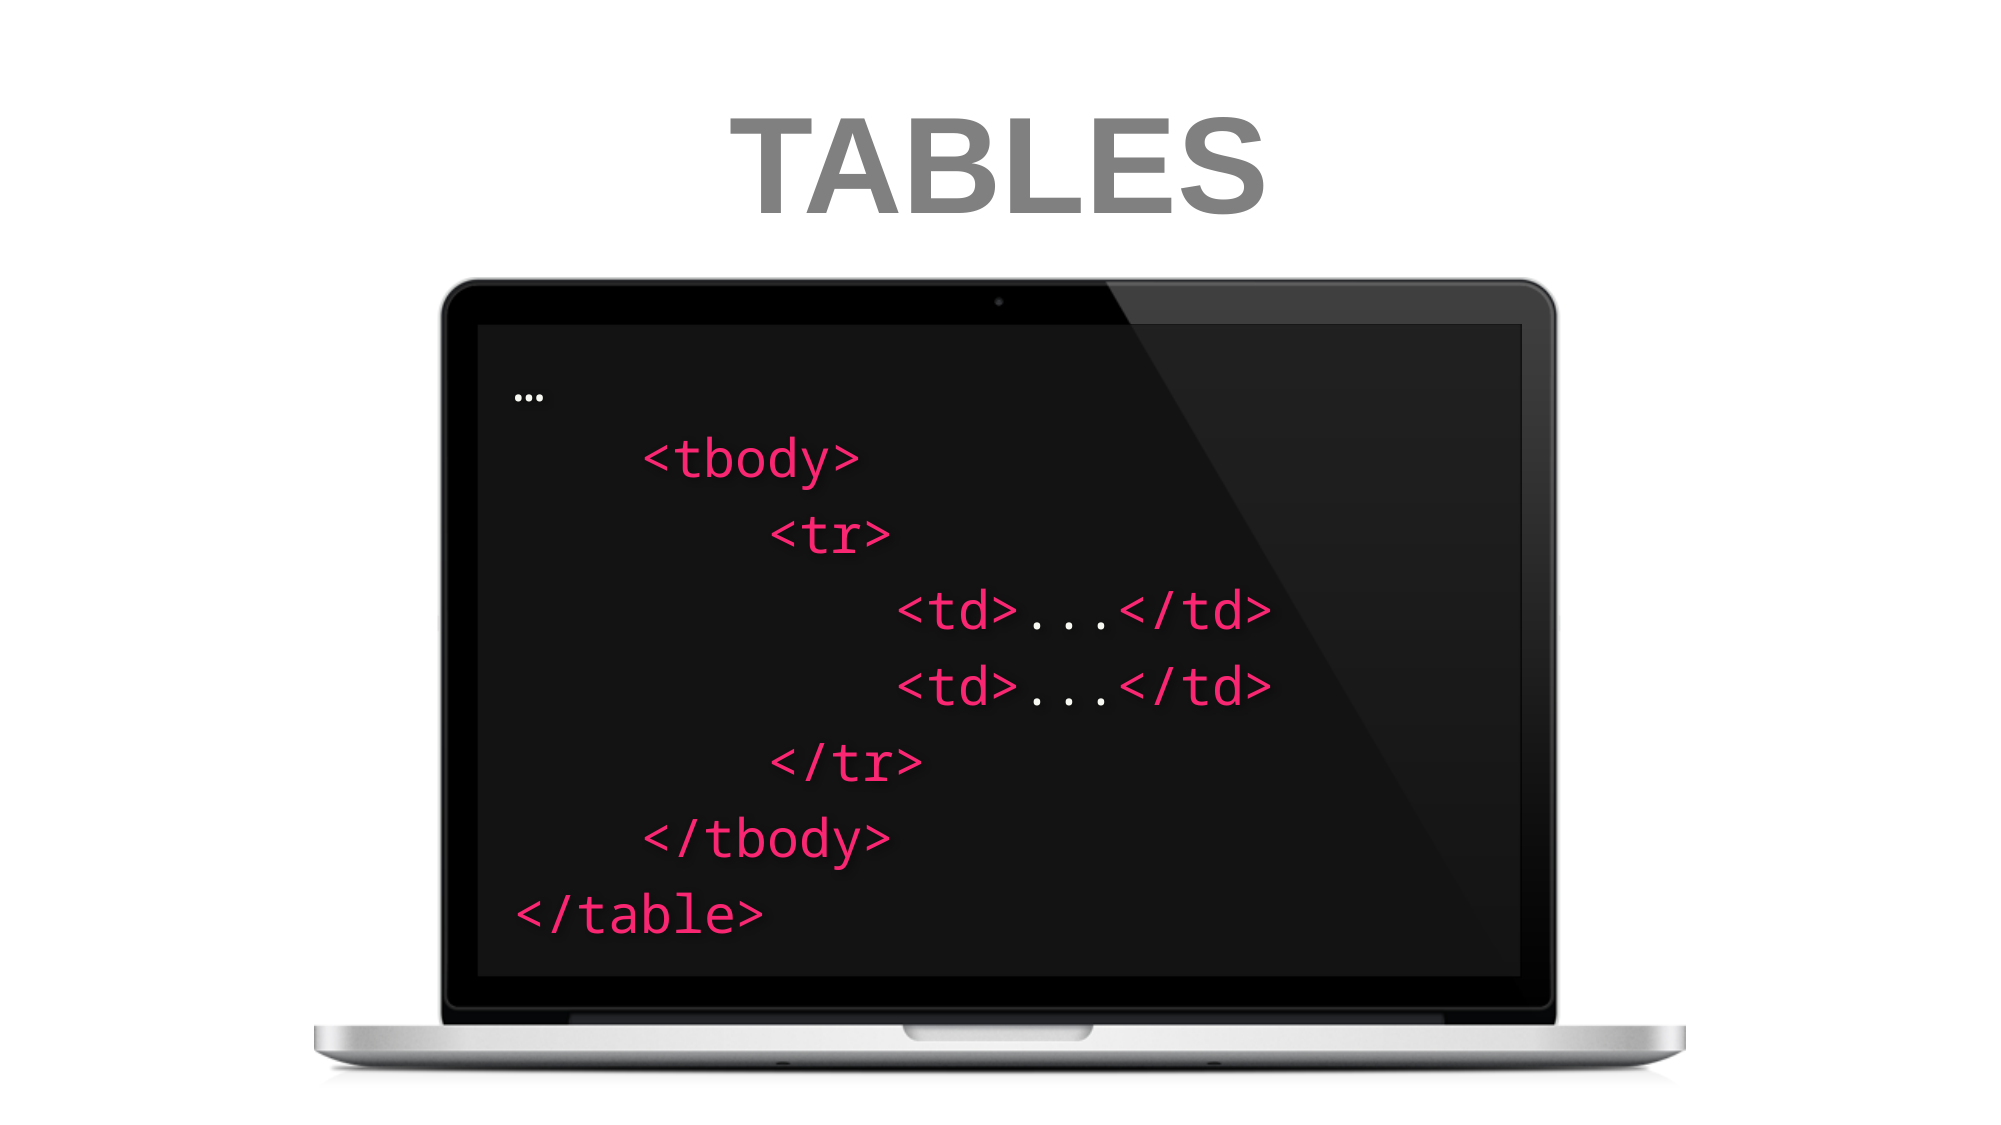

# TABLES
…
    <tbody>
        <tr>
            <td>...</td>
            <td>...</td>
        </tr>
    </tbody>
</table>